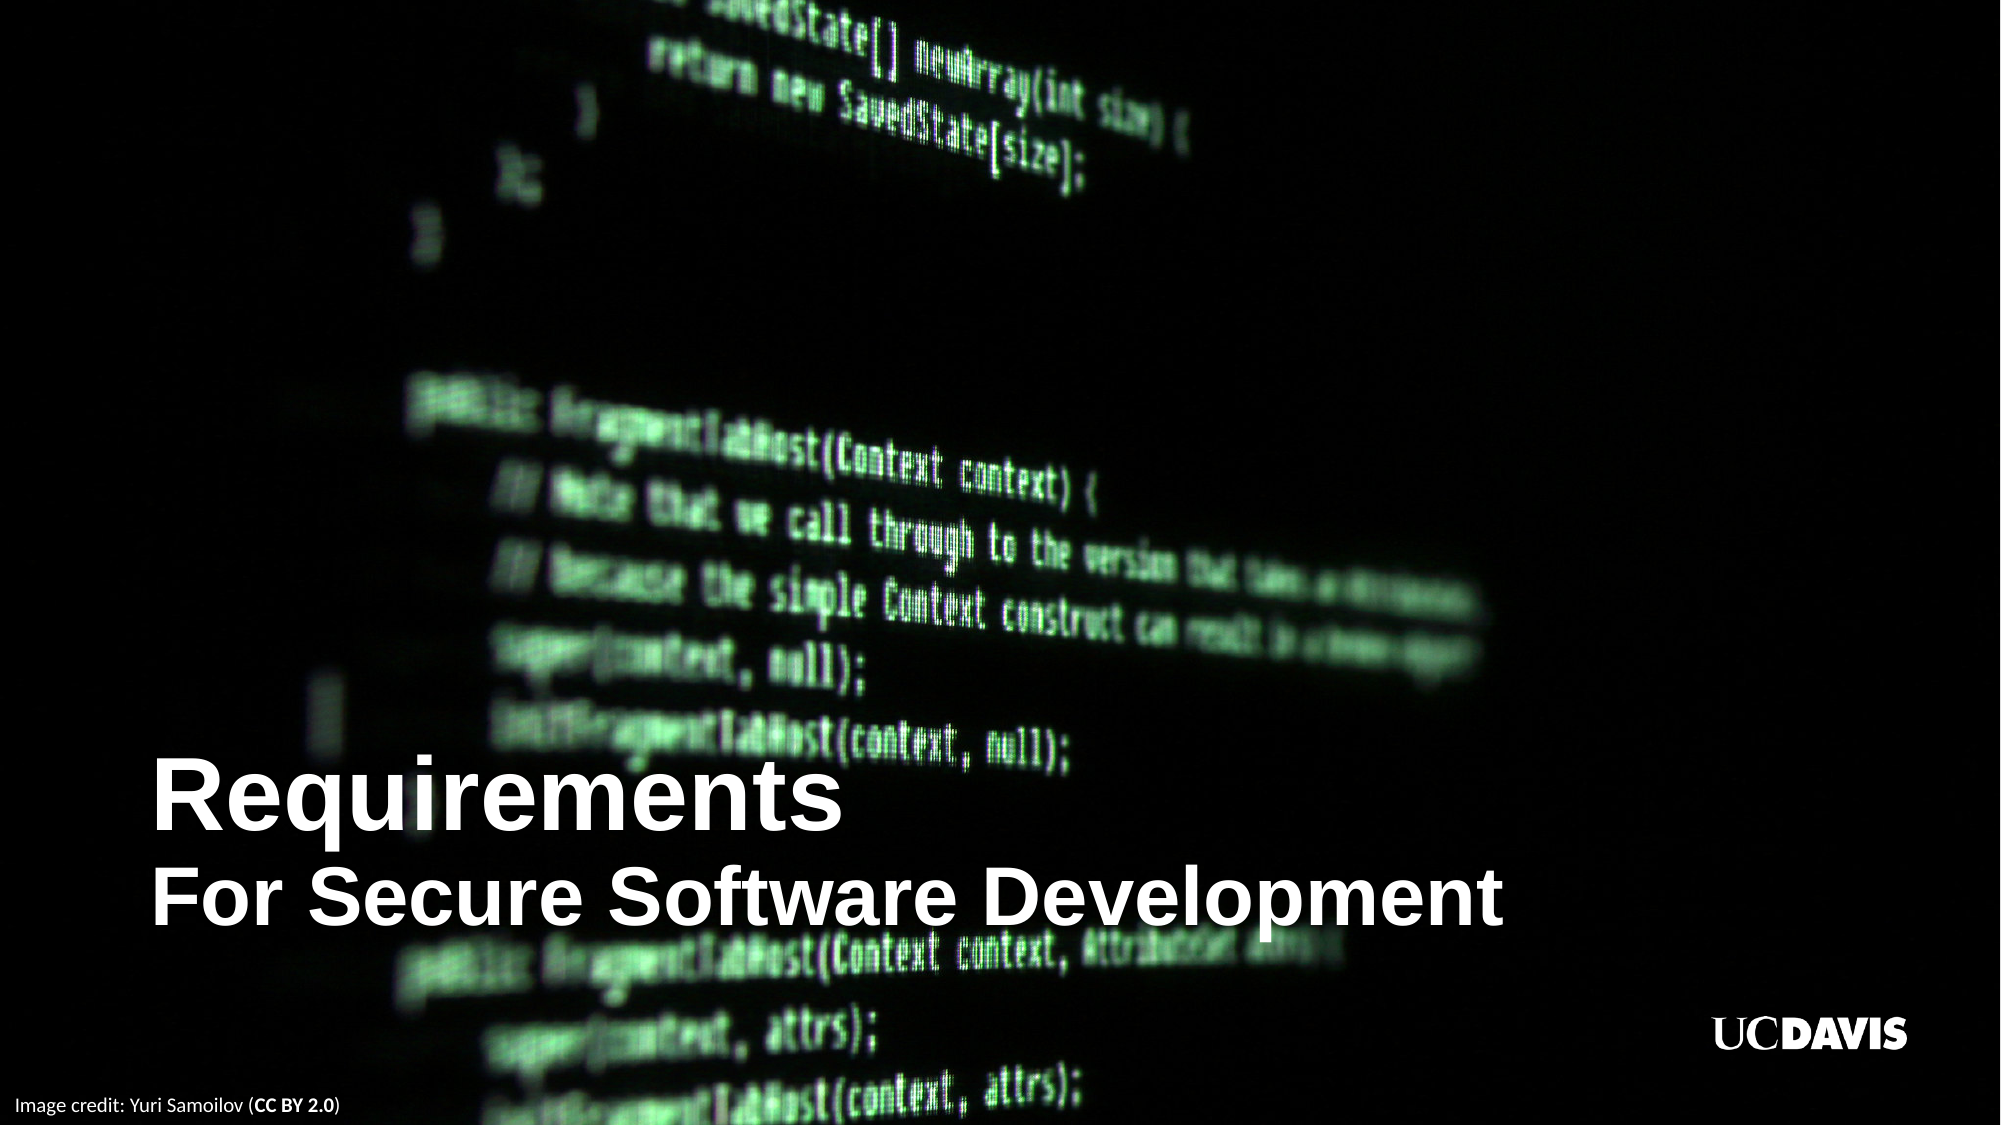

# Requirements For Secure Software Development
Image credit: Yuri Samoilov (CC BY 2.0)